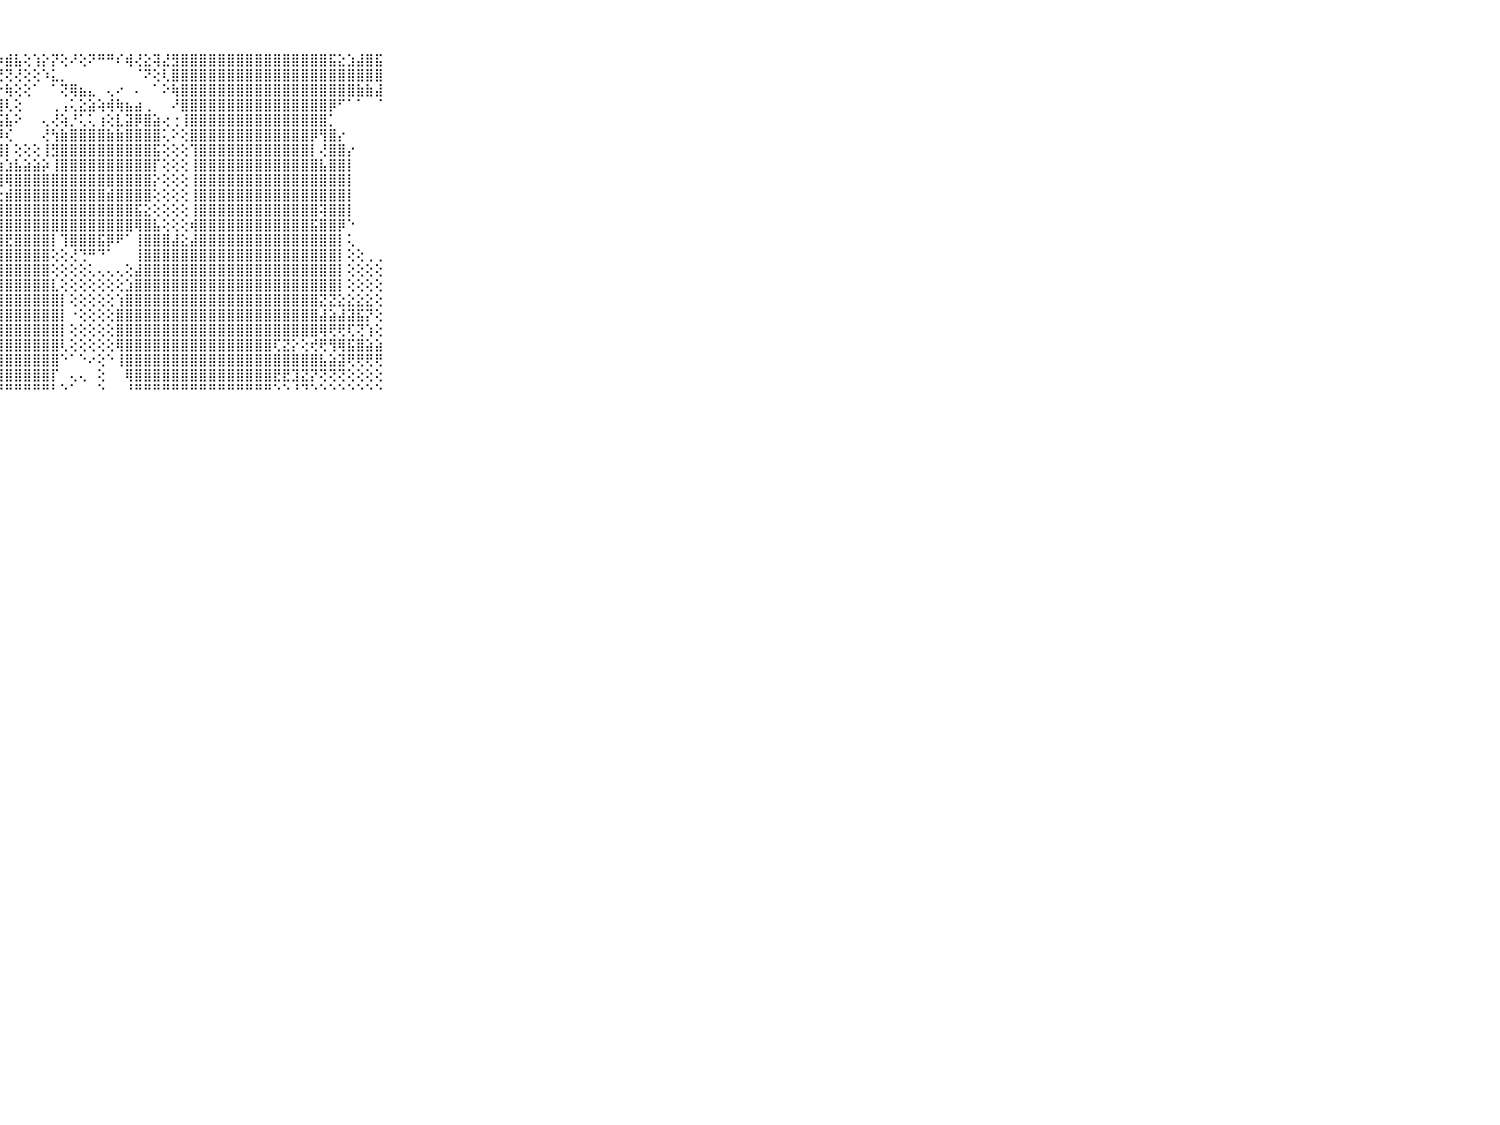

⠀⠀⠀⠀⠀⠀⠀⠀⠀⠀⠀⡜⢟⢕⣧⡕⣜⣝⢿⣿⣿⣗⣗⡹⣝⢕⢗⡵⣾⣧⢕⢱⡕⡝⢕⠜⢕⠝⠛⠛⠎⢾⢜⣕⢽⣜⣻⣿⣿⣿⣿⣿⣿⣿⣿⣿⣿⣿⣿⣿⣿⣿⣿⣯⣕⣱⣼⣿⣯⠀⠀⠀⠀⠀⠀⠀⠀⠀⠀⠀⠀
⠀⠀⠀⠀⠀⠀⠀⠀⠀⠀⠀⢇⢱⣼⢟⢿⢻⢿⢿⣏⣝⣗⢏⢇⡗⢿⣏⢟⢝⢜⢕⢕⠱⣅⡀⠀⠀⠀⠀⠀⠀⠀⠈⠝⢕⢇⣿⣿⣿⣿⣿⣿⣿⣿⣿⣿⣿⣿⣿⣿⣿⣿⣿⣿⣿⣿⣿⣿⣿⠀⠀⠀⠀⠀⠀⠀⠀⠀⠀⠀⠀
⠀⠀⠀⠀⠀⠀⠀⠀⠀⠀⠀⢱⡱⢕⢳⢣⡳⢵⣽⢟⡟⢻⢼⢝⢽⣷⣱⡗⢷⢕⢕⠁⠀⠁⢝⢿⣦⣄⠀⢄⠔⠀⠄⠀⠁⠕⢷⣿⣿⣿⣿⣿⣿⣿⣿⣿⣿⣿⣿⣿⣿⣿⣿⣿⣿⣿⣷⣷⣼⠀⠀⠀⠀⠀⠀⠀⠀⠀⠀⠀⠀
⠀⠀⠀⠀⠀⠀⠀⠀⠀⠀⠀⢜⢝⢕⢜⢱⢱⣝⣝⢎⣝⣱⣷⣷⣵⢿⢿⣿⢇⢕⠀⠀⠀⢀⢠⢅⣕⣵⢵⢾⢷⣦⣴⢀⠀⠀⠜⣿⣿⣿⣿⣿⣿⣿⣿⣿⣿⣿⣿⣿⣿⣿⣿⡿⠋⠁⠁⠀⠈⠀⠀⠀⠀⠀⠀⠀⠀⠀⠀⠀⠀
⠀⠀⠀⠀⠀⠀⠀⠀⠀⠀⠀⢱⣕⢜⢕⢜⢱⡟⢿⢗⣽⣯⣽⡿⣯⣹⣿⣯⣧⠕⠀⠀⢄⢜⢵⡘⢅⢅⢰⢕⣇⣽⡿⣿⣵⢔⢐⢸⣿⣿⣿⣿⣿⣿⣿⣿⣿⣿⣿⣿⣿⣿⣿⡁⠀⠀⠀⠀⠀⠀⠀⠀⠀⠀⠀⠀⠀⠀⠀⠀⠀
⠀⠀⠀⠀⠀⠀⠀⠀⠀⠀⠀⢕⢵⢱⢕⢱⢮⣝⣝⢜⢳⣧⢷⢿⢿⣿⣼⡻⢎⠀⠀⠀⢜⢳⣷⣿⣿⣿⣿⣷⣷⣿⣿⣿⣿⢅⠕⢕⣿⣿⣿⣿⣿⣿⣿⣿⣿⣿⣿⣿⣿⡿⢻⣿⡔⠀⠀⠀⠀⠀⠀⠀⠀⠀⠀⠀⠀⠀⠀⠀⠀
⠀⠀⠀⠀⠀⠀⠀⠀⠀⠀⠀⢕⢕⢕⡵⢕⢕⢕⢕⢕⢵⢵⢵⢵⢽⣿⣿⣿⡇⢕⢕⢕⢸⣻⣿⣿⣿⣿⣿⣿⣿⣿⣿⣿⣯⢕⢕⢕⢹⣿⣿⣿⣿⣿⣿⣿⣿⣿⣿⣿⣿⡇⢜⣿⣿⡔⠀⠀⠀⠀⠀⠀⠀⠀⠀⠀⠀⠀⠀⠀⠀
⠀⠀⠀⠀⠀⠀⠀⠀⠀⠀⠀⢕⢕⢕⢕⢕⣝⣇⡕⣕⢕⢕⢗⢗⡗⢟⣿⣷⣱⣧⣵⣵⡵⢸⣿⣿⣿⣿⣿⣿⣿⣿⣿⣿⡏⢕⢕⢕⢸⣿⣿⣿⣿⣿⣿⣿⣿⣿⣿⣿⣿⣿⣧⣿⣿⡇⠀⠀⠀⠀⠀⠀⠀⠀⠀⠀⠀⠀⠀⠀⠀
⠀⠀⠀⠀⠀⠀⠀⠀⠀⠀⠀⢜⢟⢜⢕⢱⢕⢵⢕⢽⢿⢧⢵⢼⢿⢯⢿⢿⢿⣿⣿⣿⣿⣿⣿⣿⣿⣿⣿⣿⣿⣿⣿⣿⡕⢕⢕⢕⢸⣿⣿⣿⣿⣿⣿⣿⣿⣿⣿⣿⣿⣿⣿⣿⣿⡇⠀⠀⠀⠀⠀⠀⠀⠀⠀⠀⠀⠀⠀⠀⠀
⠀⠀⠀⠀⠀⠀⠀⠀⠀⠀⠀⢕⢕⢕⢕⢕⣕⣕⣇⣕⣕⣕⣗⣳⣿⣎⣗⣗⣾⣿⣿⣿⣿⣿⣿⣿⣿⣿⣿⣾⣿⣿⣿⣿⢕⢕⢕⢕⢸⣿⣿⣿⣿⣿⣿⣿⣿⣿⣿⣿⣿⣿⣿⣿⣿⡇⠀⠀⠀⠀⠀⠀⠀⠀⠀⠀⠀⠀⠀⠀⠀
⠀⠀⠀⠀⠀⠀⠀⠀⠀⠀⠀⢕⢕⢵⢵⢵⢵⣵⡵⢵⢵⢵⢇⡵⢵⢽⢿⢿⣿⣿⣿⣿⣿⣿⣿⣿⣿⣿⣿⣿⣿⣿⣯⣕⢕⢕⢕⢕⢸⣿⣿⣿⣿⣿⣿⣿⣿⣿⣿⣿⣿⣿⢽⣿⣿⡇⠀⠀⠀⠀⠀⠀⠀⠀⠀⠀⠀⠀⠀⠀⠀
⠀⠀⠀⠀⠀⠀⠀⠀⠀⠀⠀⢕⢗⢗⢗⢕⢕⣸⢕⣜⣟⣝⣗⣿⣹⣿⣹⣽⣿⣿⣿⣿⣿⣿⣿⣿⣿⣿⣿⣿⣿⣿⢿⣿⣧⢕⢕⢕⢾⣿⣿⣿⣿⣿⣿⣿⣿⣿⣿⣿⣿⣯⣿⣿⡿⠑⠀⠀⠀⠀⠀⠀⠀⠀⠀⠀⠀⠀⠀⠀⠀
⠀⠀⠀⠀⠀⠀⠀⠀⠀⠀⠀⢽⢝⢕⢵⢵⢼⢟⣕⡟⢗⢻⢞⢟⣟⣿⣟⣿⣟⣿⣿⣿⣿⡇⢹⣿⣿⣿⣯⡿⠟⠁⢸⣿⣿⣿⣼⣕⣼⣿⣿⣿⣿⣿⣿⣿⣿⣿⣿⣿⣿⣿⣿⣿⡇⢅⠀⠀⠀⠀⠀⠀⠀⠀⠀⠀⠀⠀⠀⠀⠀
⠀⠀⠀⠀⠀⠀⠀⠀⠀⠀⠀⢵⢿⢷⢾⢗⡳⢷⣞⣳⣺⣟⣻⣿⣽⣿⣿⣿⣿⣿⣿⣿⣿⢕⢕⢜⢙⠛⠙⠁⠀⠀⢸⣿⣿⣿⣿⣿⣿⣿⣿⣿⣿⣿⣿⣿⣿⣿⣿⣿⣿⣿⣿⣿⡇⢕⢕⢀⢀⠀⠀⠀⠀⠀⠀⠀⠀⠀⠀⠀⠀
⠀⠀⠀⠀⠀⠀⠀⠀⠀⠀⠀⢳⣾⣟⣏⣹⣏⣵⣽⢿⣽⣽⣿⣿⣿⣿⣿⣿⣿⣿⣿⣿⣿⢕⢕⢕⢕⢅⢄⢄⢄⢕⣼⣿⣿⣿⣿⣿⣿⣿⣿⣿⣿⣿⣿⣿⣿⣿⣿⣿⣿⣿⣿⣿⡇⢕⢕⢕⢕⠀⠀⠀⠀⠀⠀⠀⠀⠀⠀⠀⠀
⠀⠀⠀⠀⠀⠀⠀⠀⠀⠀⠀⢜⣽⣵⢼⢷⢿⣷⣗⣗⣿⣿⣿⣿⣿⣿⣿⣿⣿⣿⣿⣿⣿⣇⢕⢕⢕⢕⢕⢕⢕⣱⣿⣿⣿⣿⣿⣿⣿⣿⣿⣿⣿⣿⣿⣿⣿⣿⣿⣿⣿⣿⣿⣿⡇⢕⢕⢕⢕⠀⠀⠀⠀⠀⠀⠀⠀⠀⠀⠀⠀
⠀⠀⠀⠀⠀⠀⠀⠀⠀⠀⠀⢱⣵⢗⣷⣷⣾⣿⣿⣿⣿⣿⣿⣿⣿⣿⣿⣿⣿⣿⣿⣿⣿⣿⡇⢕⢕⢕⢕⢕⢱⣿⣿⣿⣿⣿⣿⣿⣿⣿⣿⣿⣿⣿⣿⣿⣿⣿⣿⣿⣿⣿⣝⣝⣕⣕⣕⣕⢕⠀⠀⠀⠀⠀⠀⠀⠀⠀⠀⠀⠀
⠀⠀⠀⠀⠀⠀⠀⠀⠀⠀⠀⢺⣻⣿⣿⣿⣿⣿⣿⣿⣿⣿⣿⣿⣿⣿⣿⣿⣿⣿⣿⣿⣿⣿⡇⠐⢕⢕⢕⢕⣿⣿⣿⣿⣿⣿⣿⣿⣿⣿⣿⣿⣿⣿⣿⣿⣿⣿⣿⣿⣿⣿⣼⣵⣼⣽⣯⡝⢕⠀⠀⠀⠀⠀⠀⠀⠀⠀⠀⠀⠀
⠀⠀⠀⠀⠀⠀⠀⠀⠀⠀⠀⣽⣿⣾⢽⡿⣿⣿⣿⣿⣿⣿⣿⣿⣿⣿⣿⣿⣿⣿⣿⣿⣿⣿⡇⢕⢕⢕⢕⢕⣿⣿⣿⣿⣿⣿⣿⣿⣿⣿⣿⣿⣿⣿⣿⣿⣿⣿⣿⣿⣿⣿⢿⢟⢟⢏⢝⢱⢕⠀⠀⠀⠀⠀⠀⠀⠀⠀⠀⠀⠀
⠀⠀⠀⠀⠀⠀⠀⠀⠀⠀⠀⢼⢺⢟⢻⣿⣿⣿⣿⣿⣿⣿⣿⣿⣿⣿⣿⣿⣿⣿⣿⣿⣿⣿⢇⢕⢕⢕⢕⢕⢿⣿⣿⣿⣿⣿⣿⣿⣿⣿⣿⣿⣿⣿⣿⣿⣿⢏⣝⡕⢕⢞⢟⢻⢿⣯⣿⣵⣵⠀⠀⠀⠀⠀⠀⠀⠀⠀⠀⠀⠀
⠀⠀⠀⠀⠀⠀⠀⠀⠀⠀⠀⣷⣿⣿⣿⢿⡿⢿⣿⣿⣿⣿⣿⣿⣿⣿⣿⣿⣿⣿⣿⣿⣿⣿⠑⠁⠑⠔⢕⠑⢸⣿⣿⣿⣿⣿⣿⣿⣿⣿⣿⣿⣿⣿⣿⣿⣿⣿⣿⣿⣿⣿⣧⣵⣽⢟⢟⢟⢟⠀⠀⠀⠀⠀⠀⠀⠀⠀⠀⠀⠀
⠀⠀⠀⠀⠀⠀⠀⠀⠀⠀⠀⣽⣿⣵⣧⡕⣟⣻⣿⣿⣿⣿⣿⣿⣿⣿⣿⣿⣿⣿⣿⣿⣿⡏⠀⢄⢄⠀⢕⠀⠀⢿⣿⣿⣿⣿⣿⣿⣿⣿⣿⣿⣿⣿⣿⣿⣿⣟⣟⣹⣝⡝⢝⢝⢝⢕⢕⢕⢕⠀⠀⠀⠀⠀⠀⠀⠀⠀⠀⠀⠀
⠀⠀⠀⠀⠀⠀⠀⠀⠀⠀⠀⠑⠑⠚⠛⠛⠙⠛⠛⠛⠛⠛⠛⠛⠛⠛⠛⠛⠛⠛⠛⠛⠛⠃⠑⠁⠀⠀⠑⠀⠀⠘⠛⠛⠛⠛⠛⠛⠛⠛⠛⠛⠛⠛⠛⠛⠛⠑⠑⠘⠙⠑⠑⠑⠑⠑⠑⠑⠑⠀⠀⠀⠀⠀⠀⠀⠀⠀⠀⠀⠀